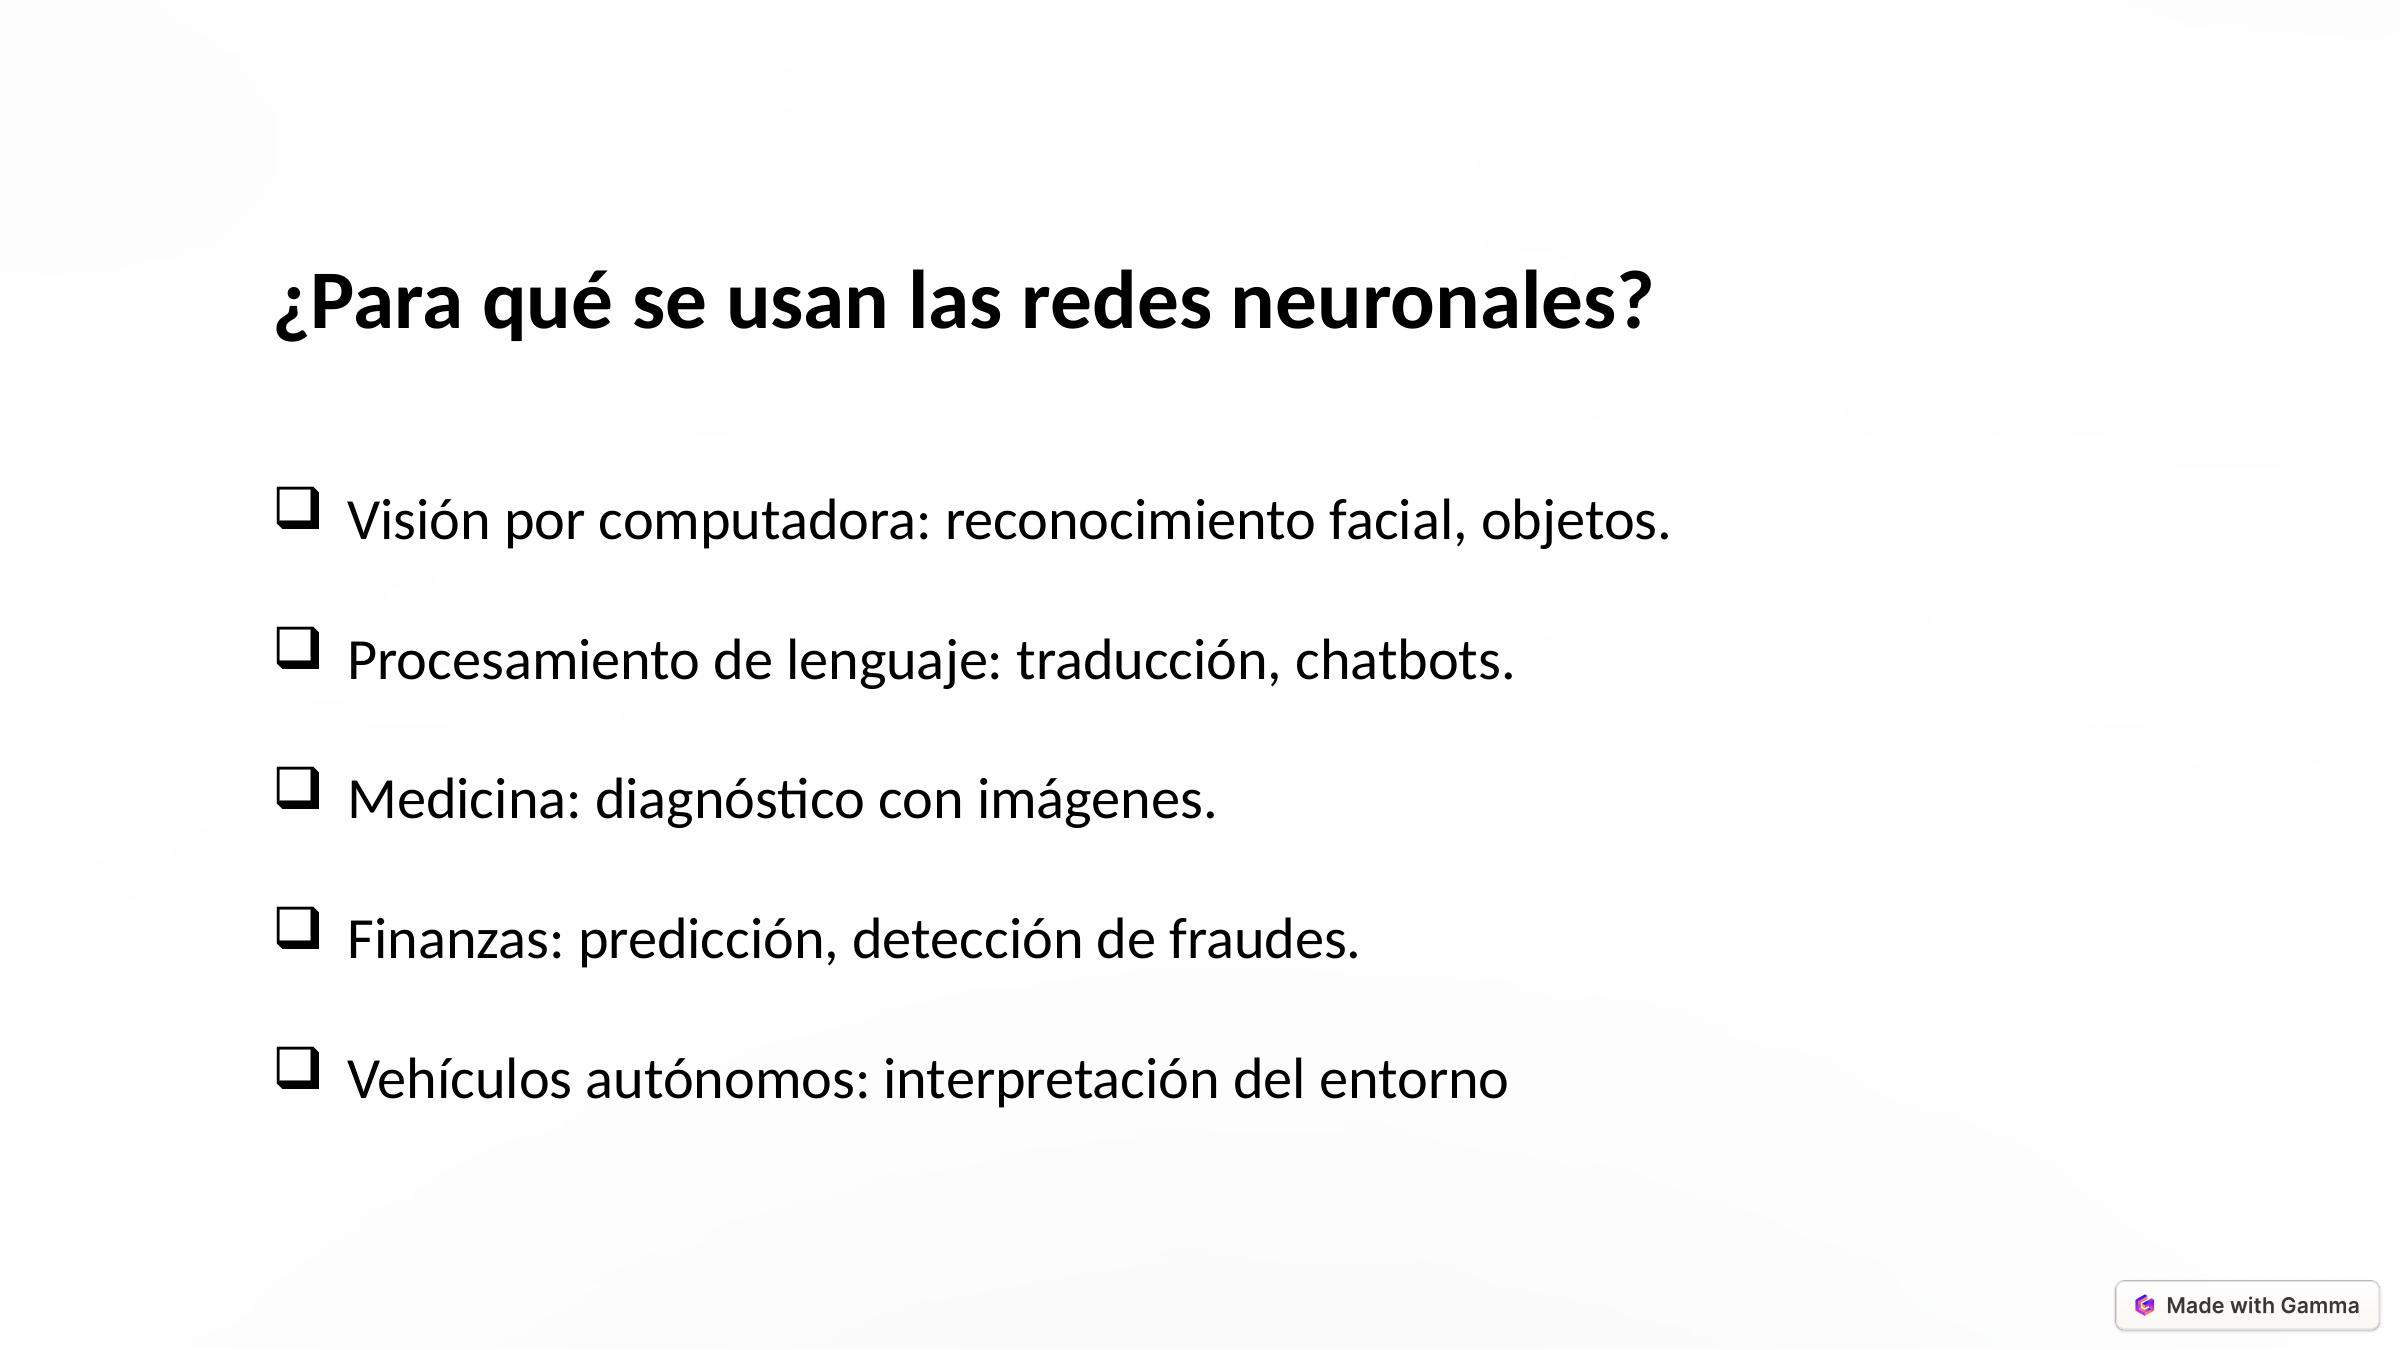

¿Para qué se usan las redes neuronales?
Visión por computadora: reconocimiento facial, objetos.

Procesamiento de lenguaje: traducción, chatbots.

Medicina: diagnóstico con imágenes.

Finanzas: predicción, detección de fraudes.

Vehículos autónomos: interpretación del entorno